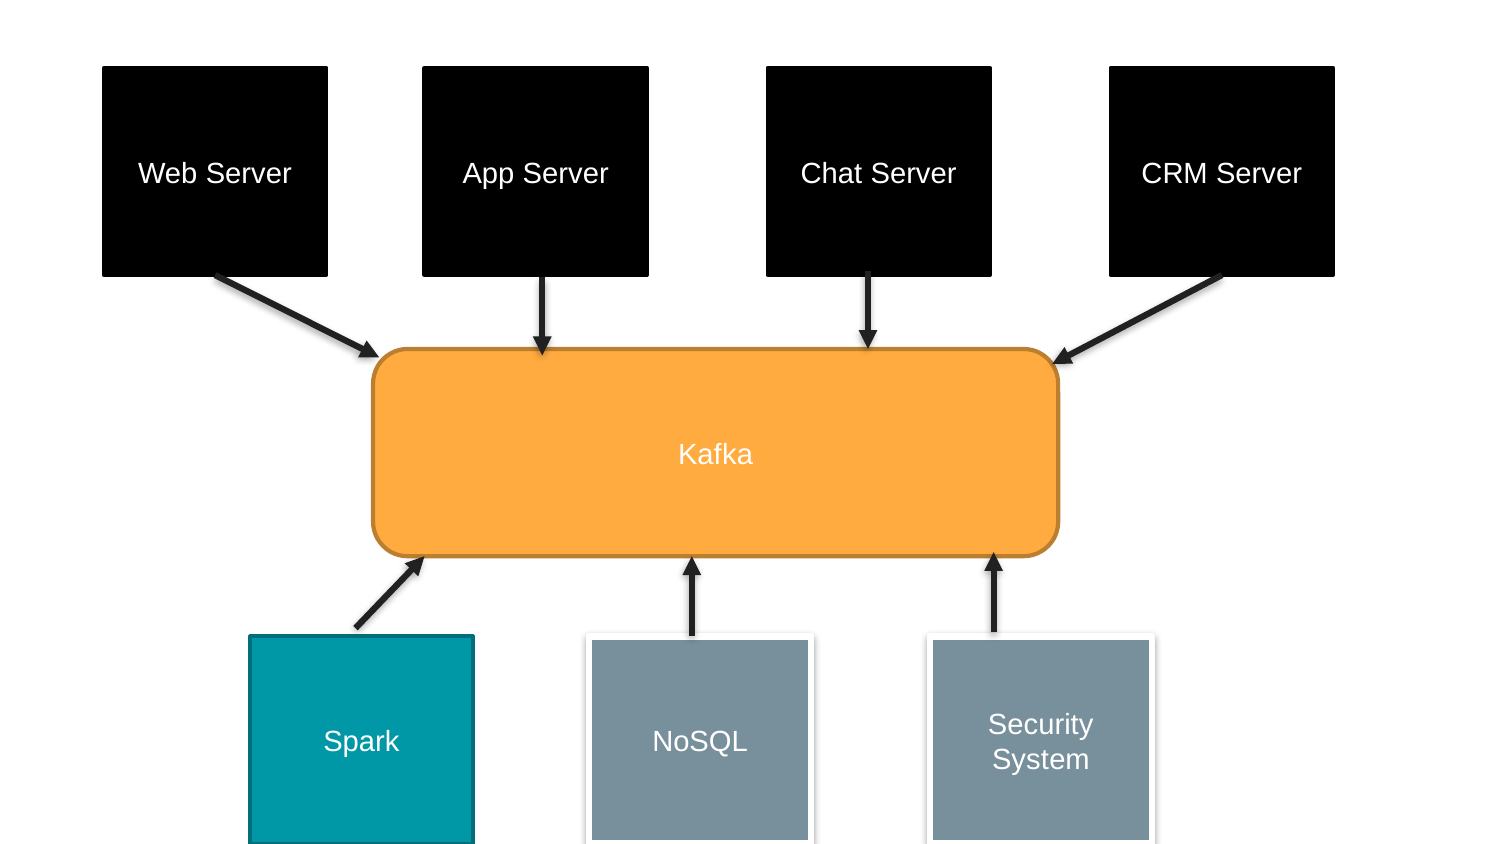

Web Server
App Server
Chat Server
CRM Server
Kafka
Spark
NoSQL
Security
System